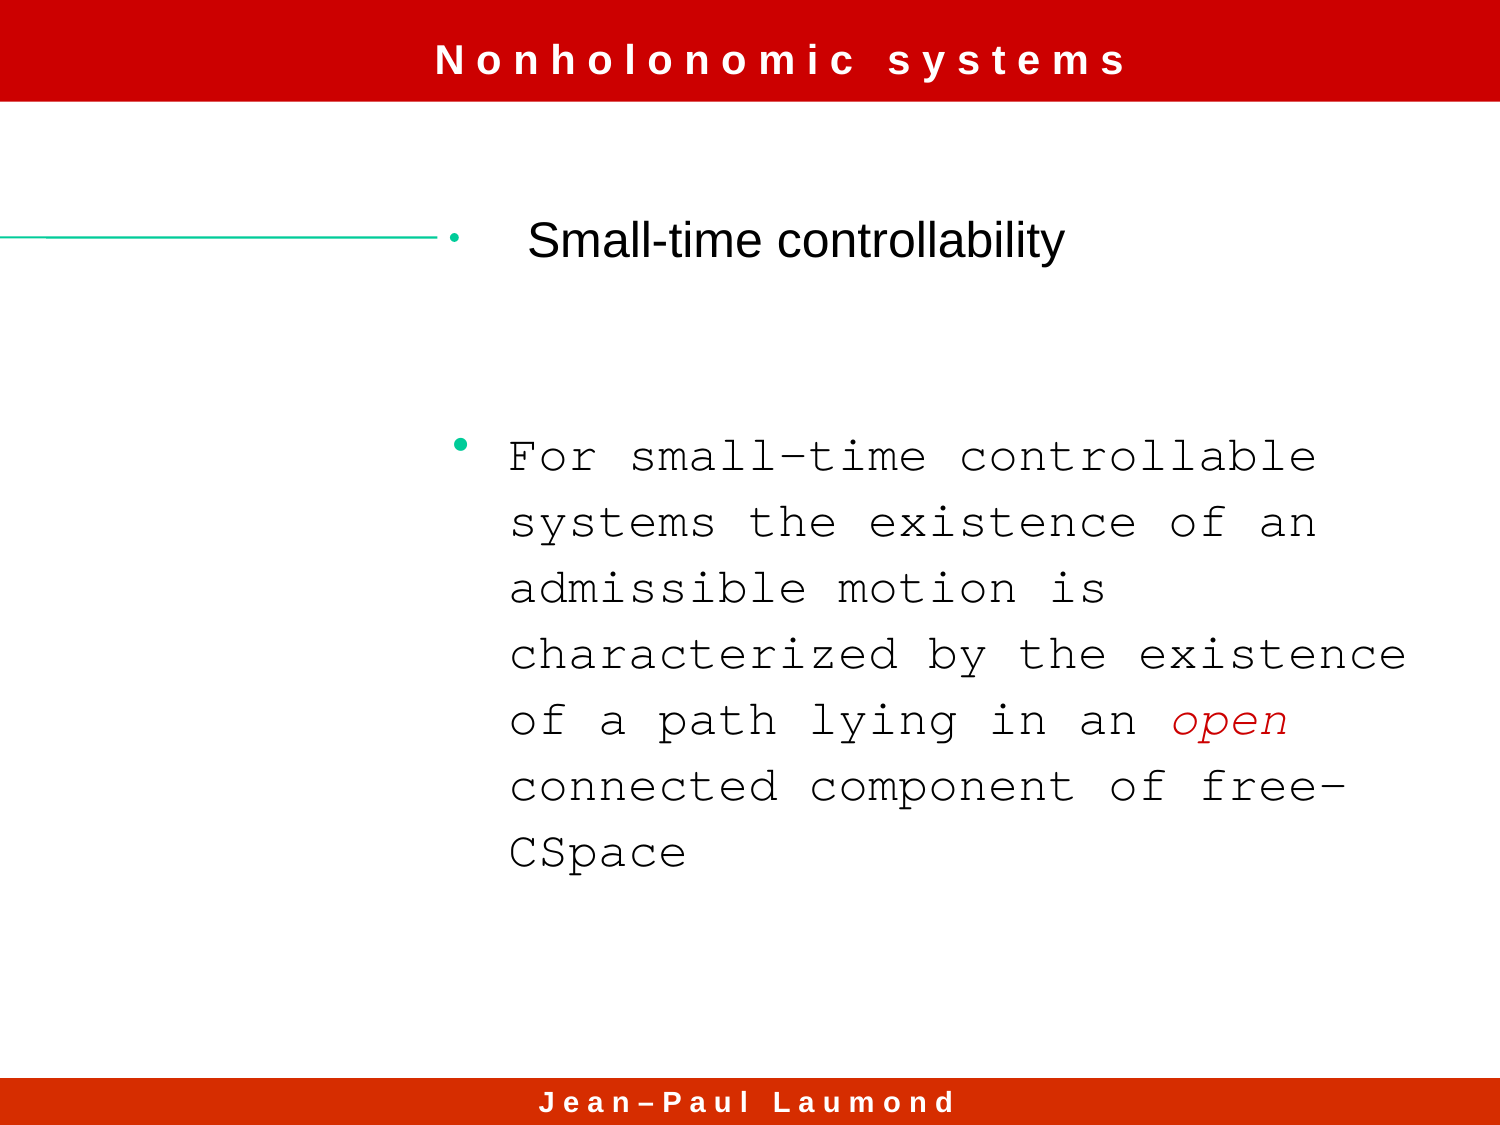

N o n h o l o n o m i c   s y s t e m s
Small-time controllability

For small-time controllable systems the existence of an admissible motion is characterized by the existence of a path lying in an open connected component of free-CSpace